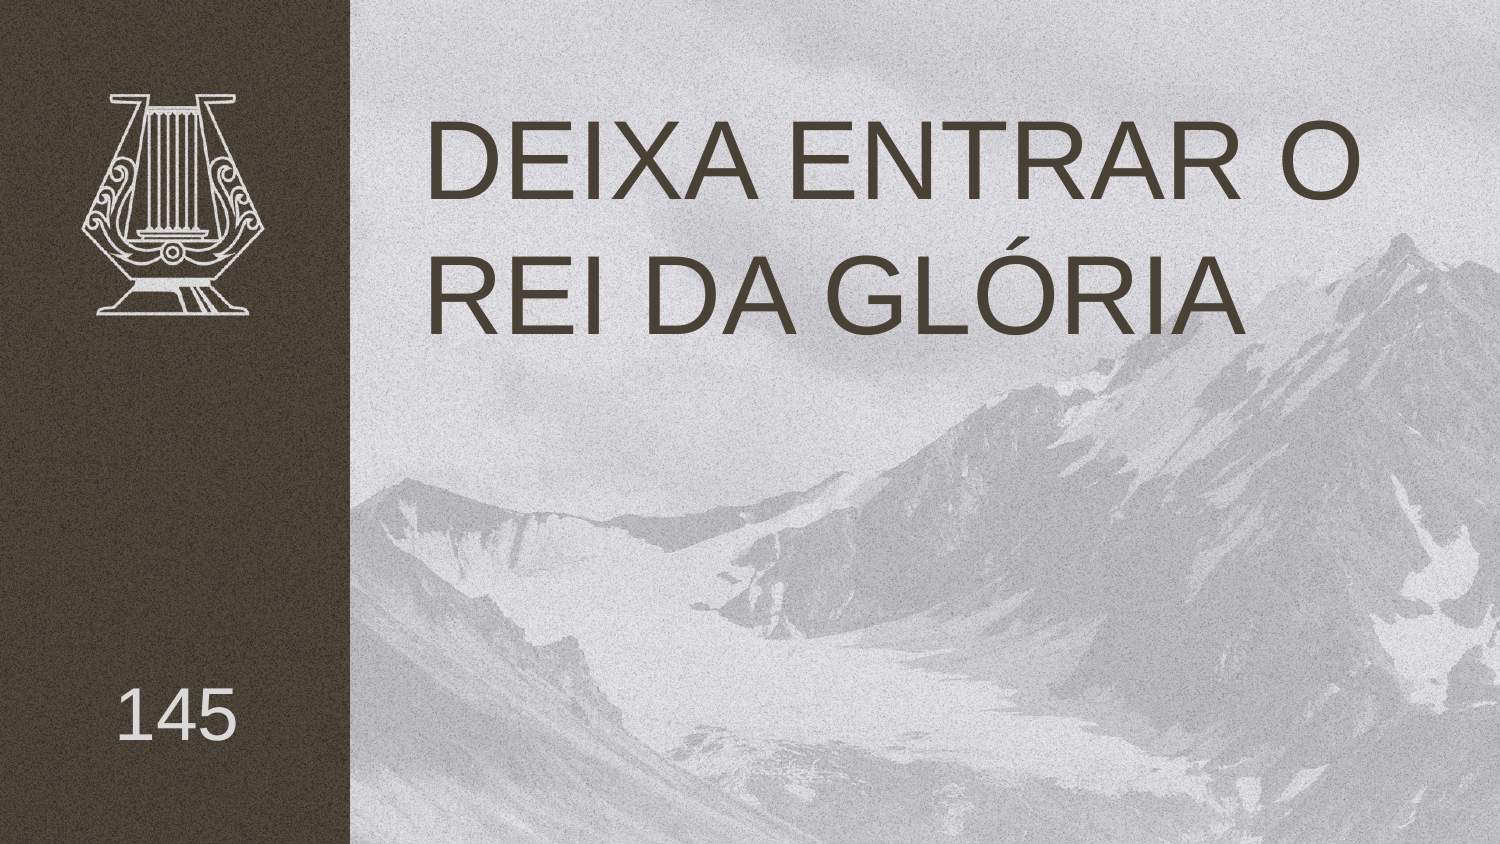

# DEIXA ENTRAR O REI DA GLÓRIA
145